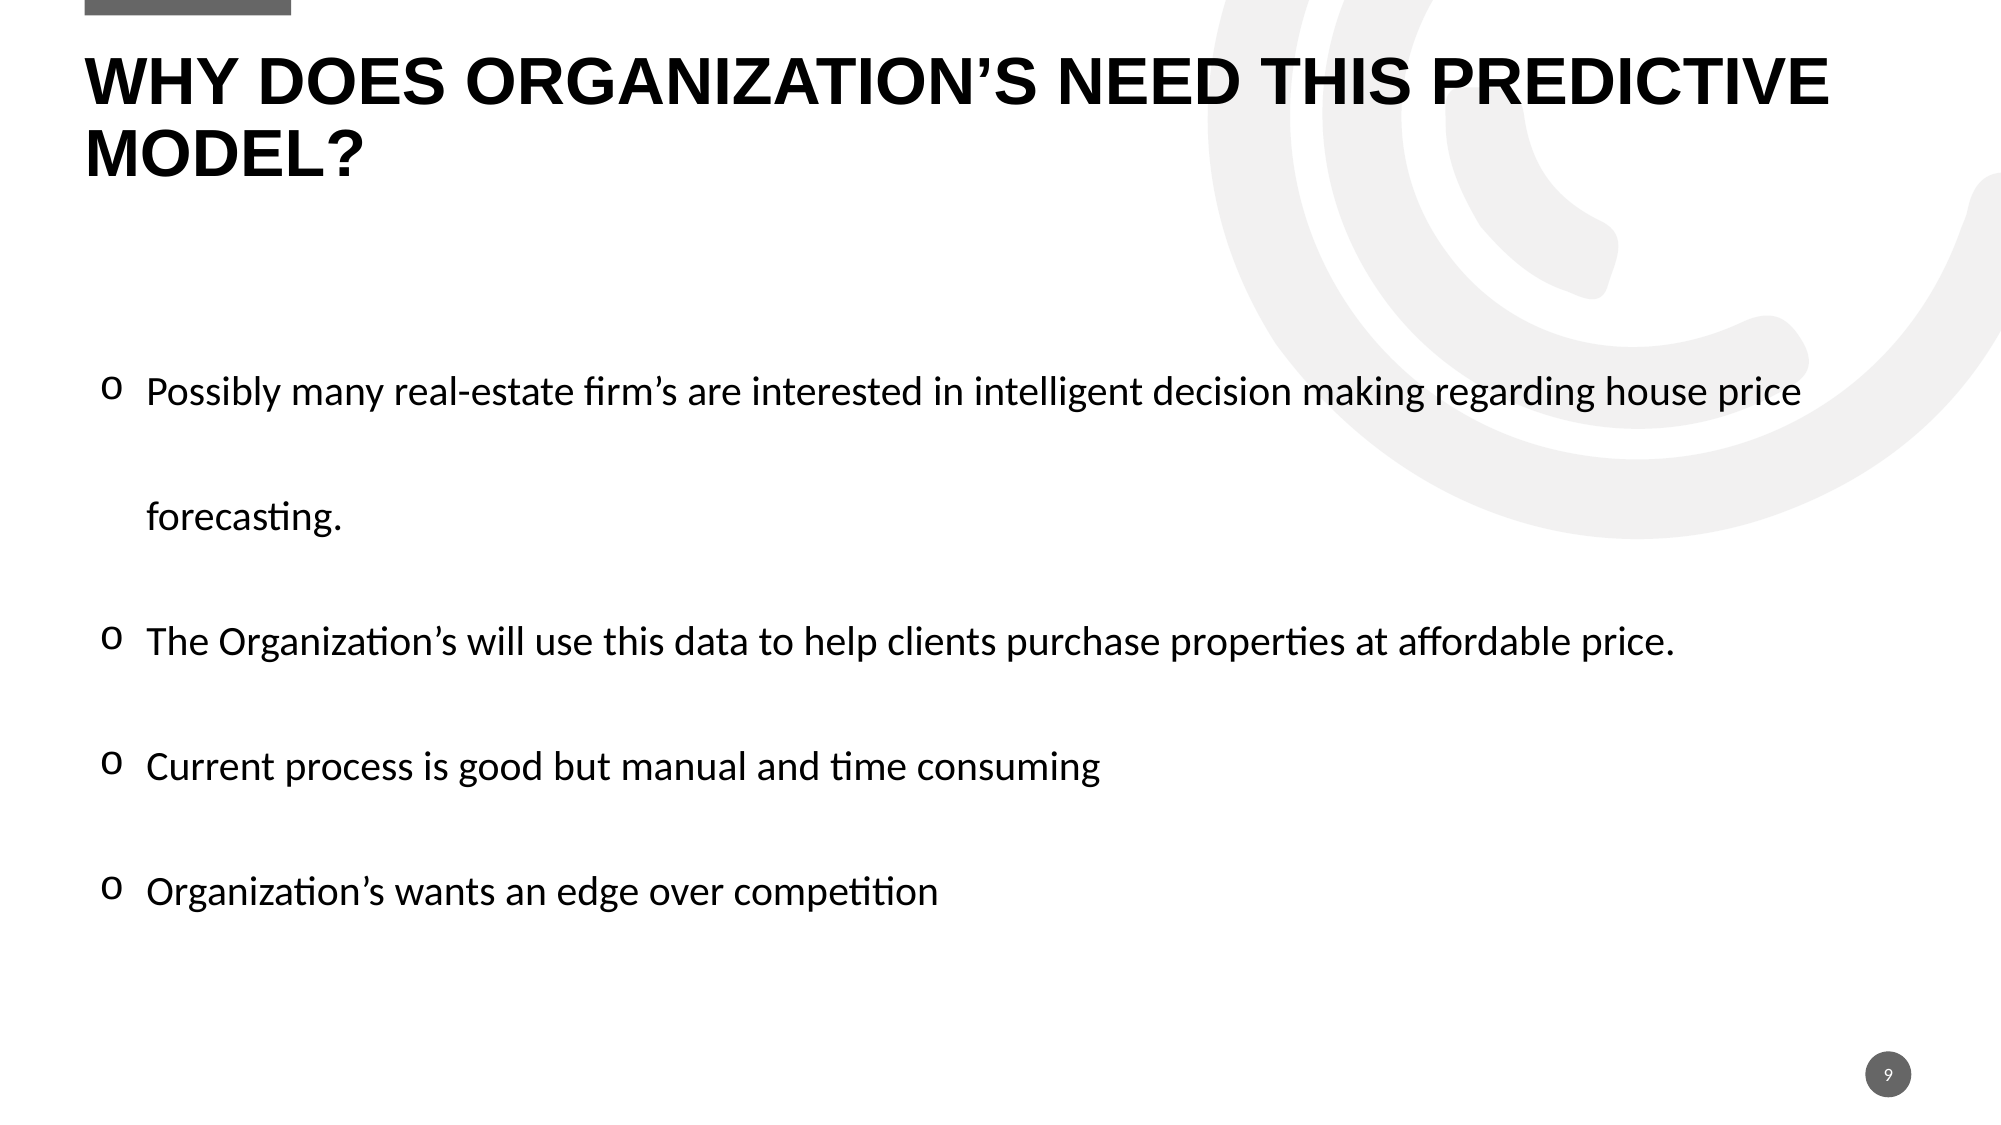

# Why does Organization’s need this predictive model?
Possibly many real-estate firm’s are interested in intelligent decision making regarding house price forecasting.
The Organization’s will use this data to help clients purchase properties at affordable price.
Current process is good but manual and time consuming
Organization’s wants an edge over competition

9